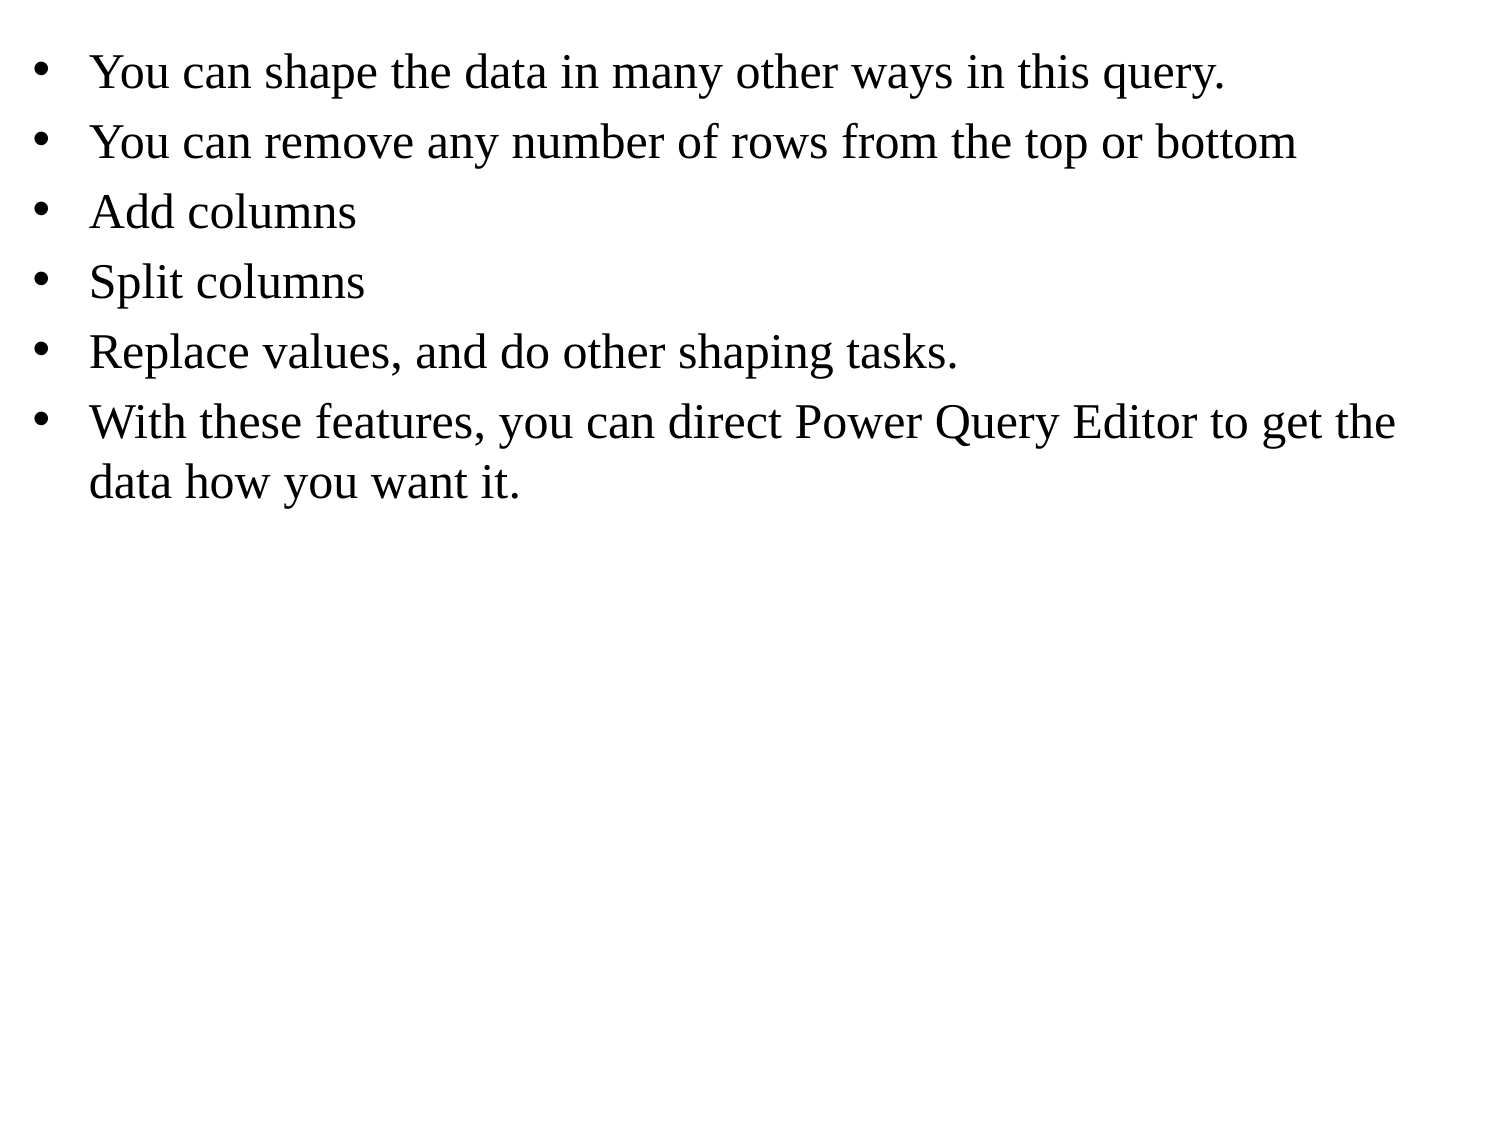

You can shape the data in many other ways in this query.
You can remove any number of rows from the top or bottom
Add columns
Split columns
Replace values, and do other shaping tasks.
With these features, you can direct Power Query Editor to get the data how you want it.